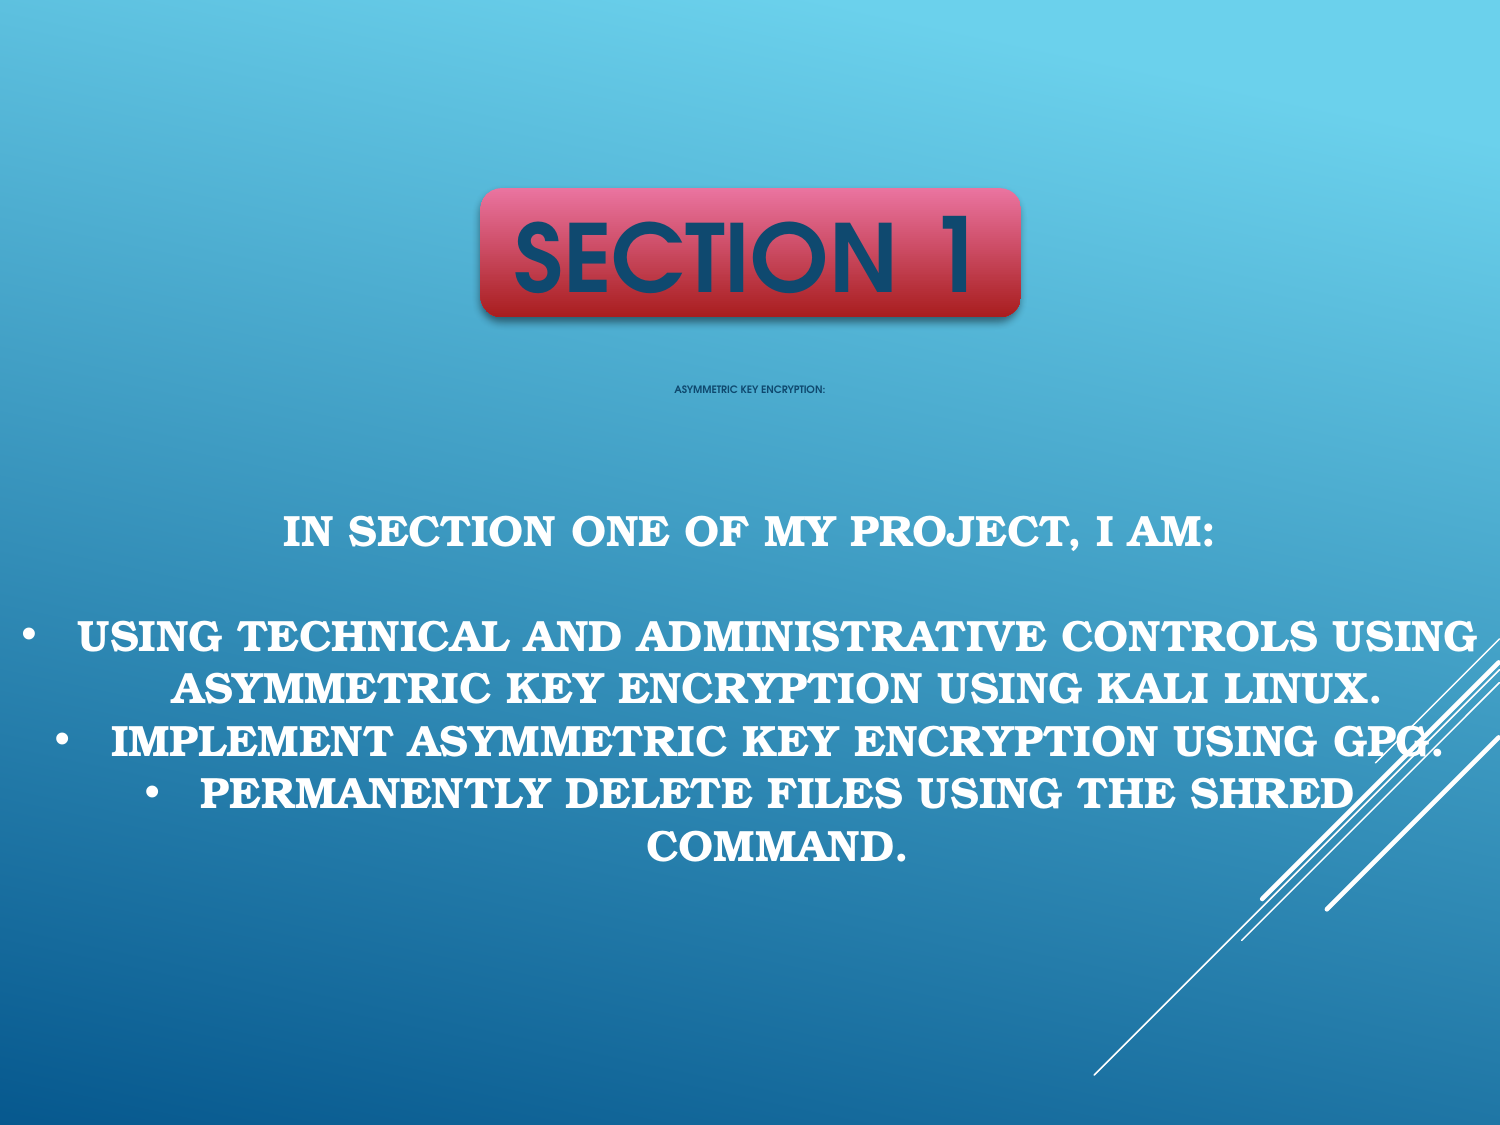

SECTION 1

# Asymmetric key encryption:
In section one of my project, I am:

Using technical and administrative controls using asymmetric key encryption using kali linux.
implement asymmetric key encryption using GPG.
permanently delete files using the shred command.